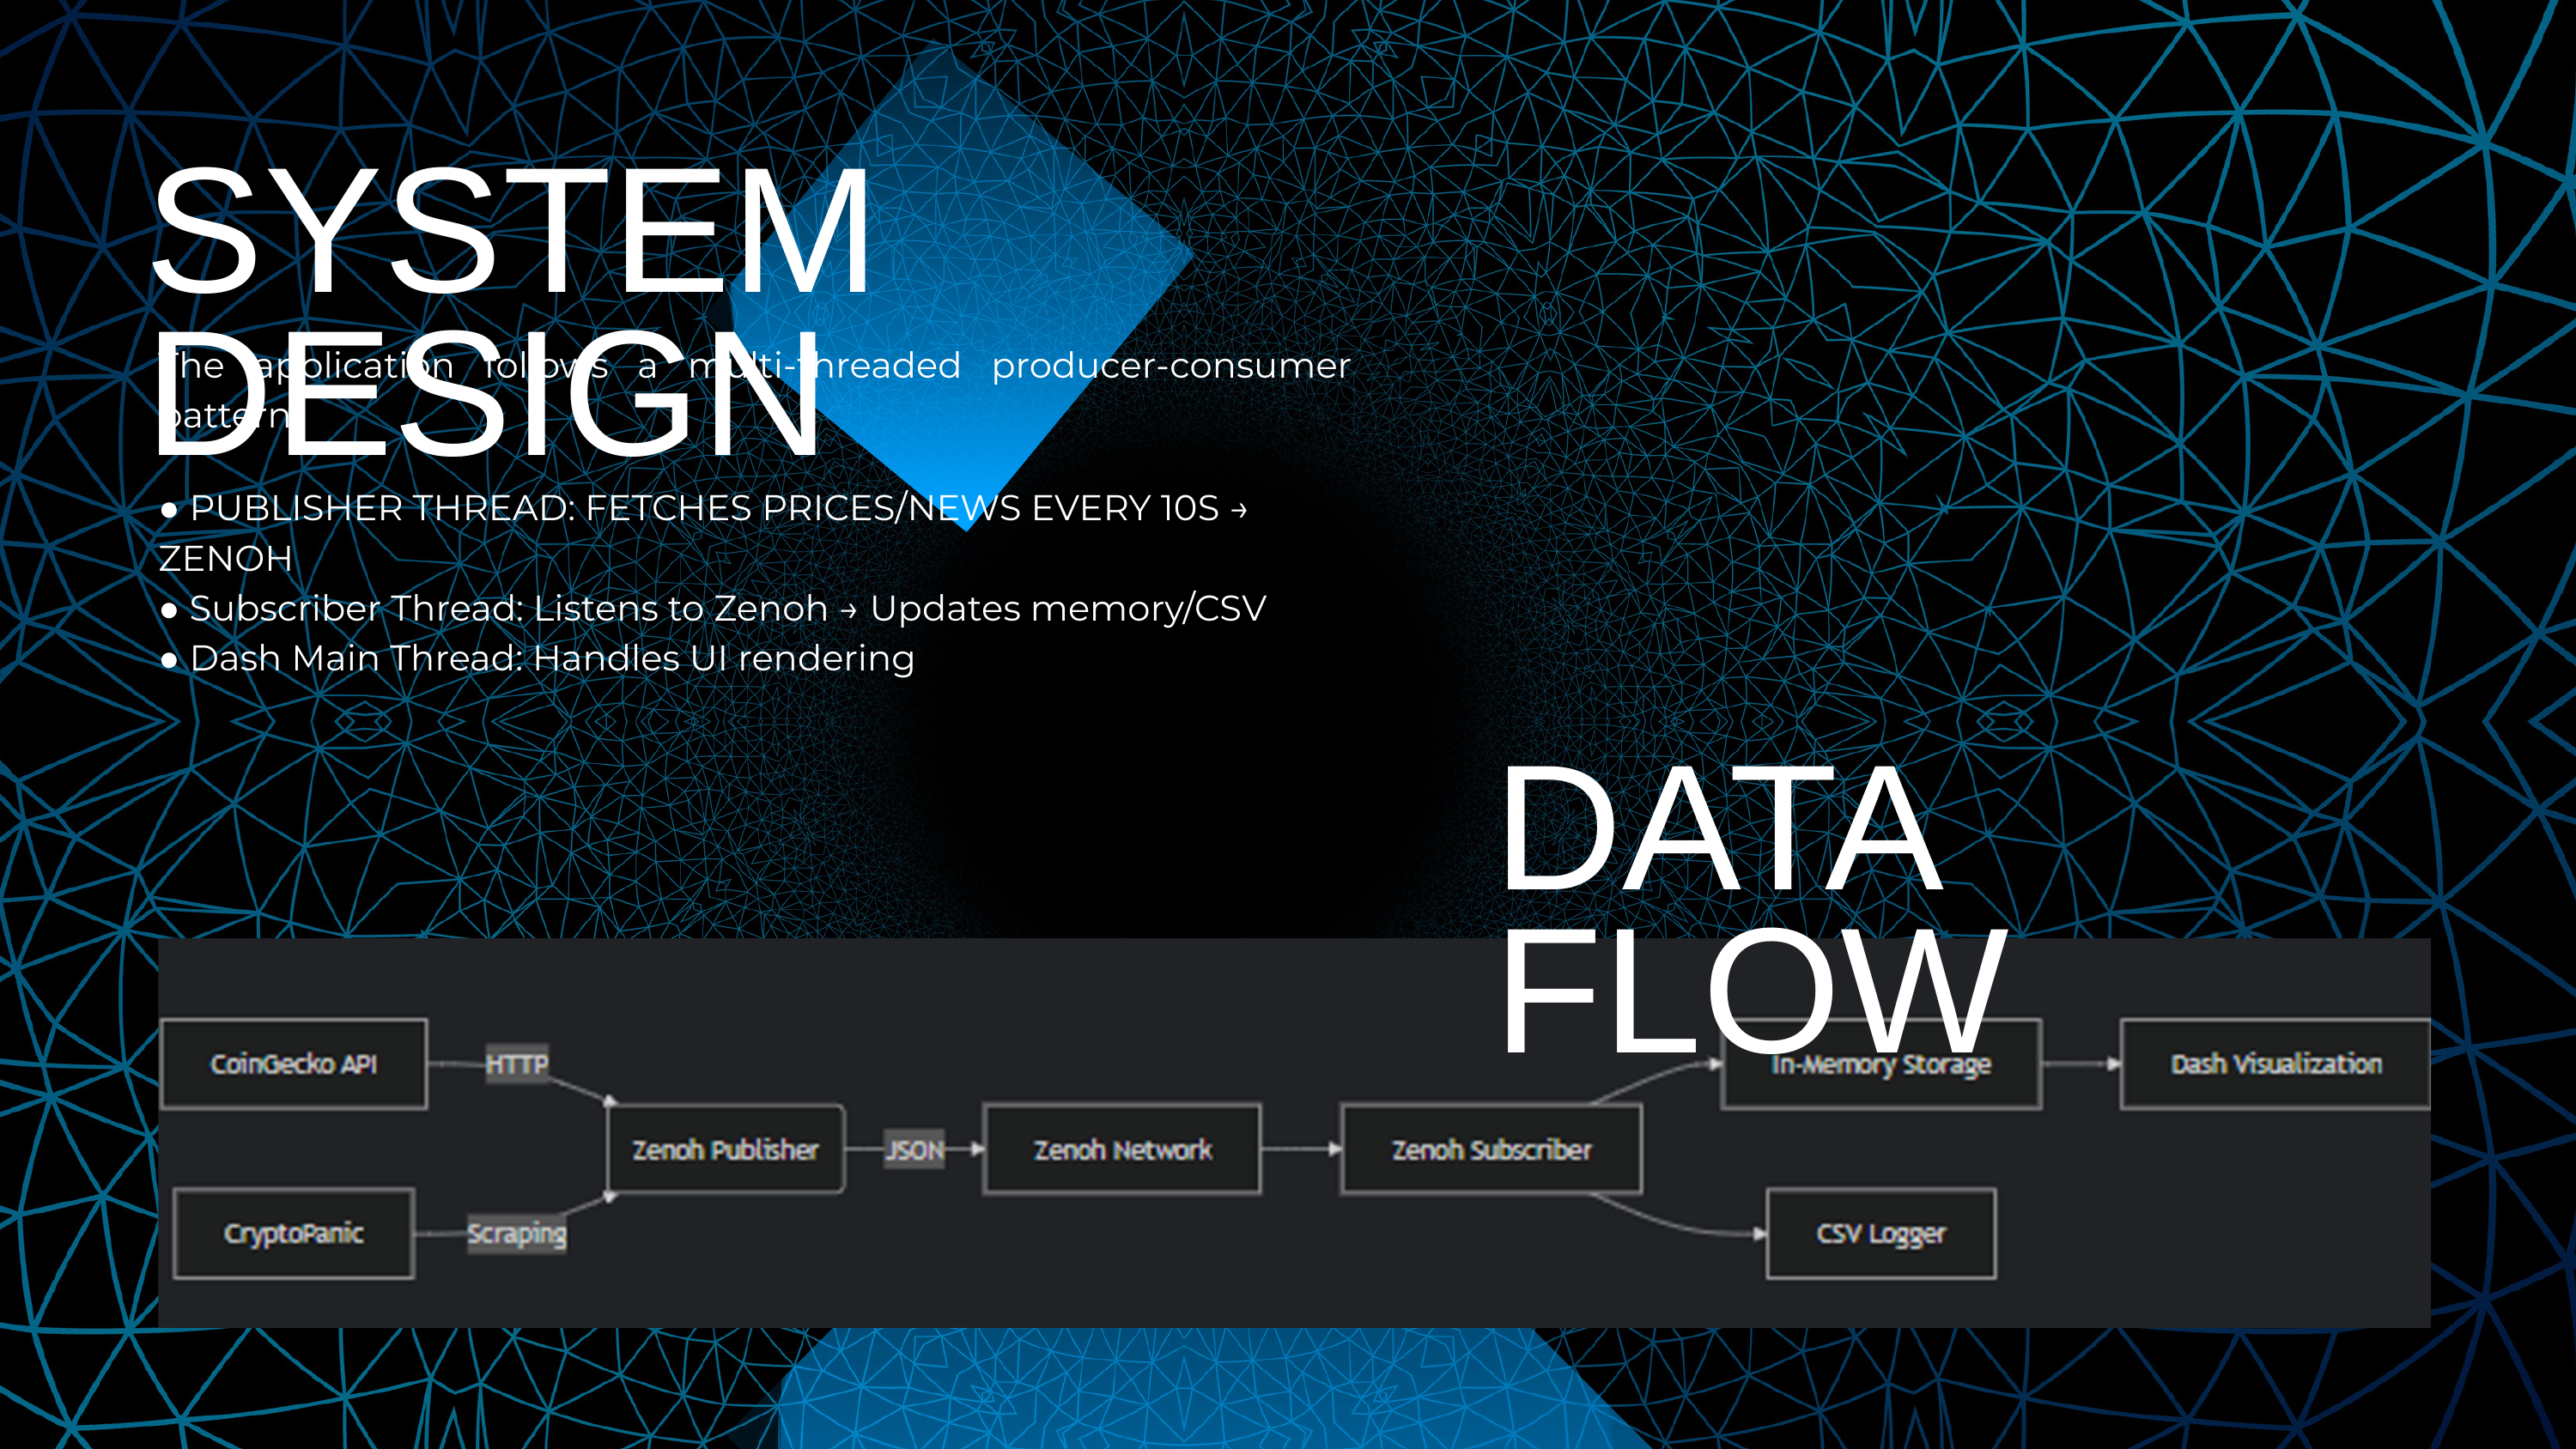

SYSTEM DESIGN
The application follows a multi-threaded producer-consumer pattern:
● PUBLISHER THREAD: FETCHES PRICES/NEWS EVERY 10S → ZENOH
● Subscriber Thread: Listens to Zenoh → Updates memory/CSV
● Dash Main Thread: Handles UI rendering
DATA FLOW